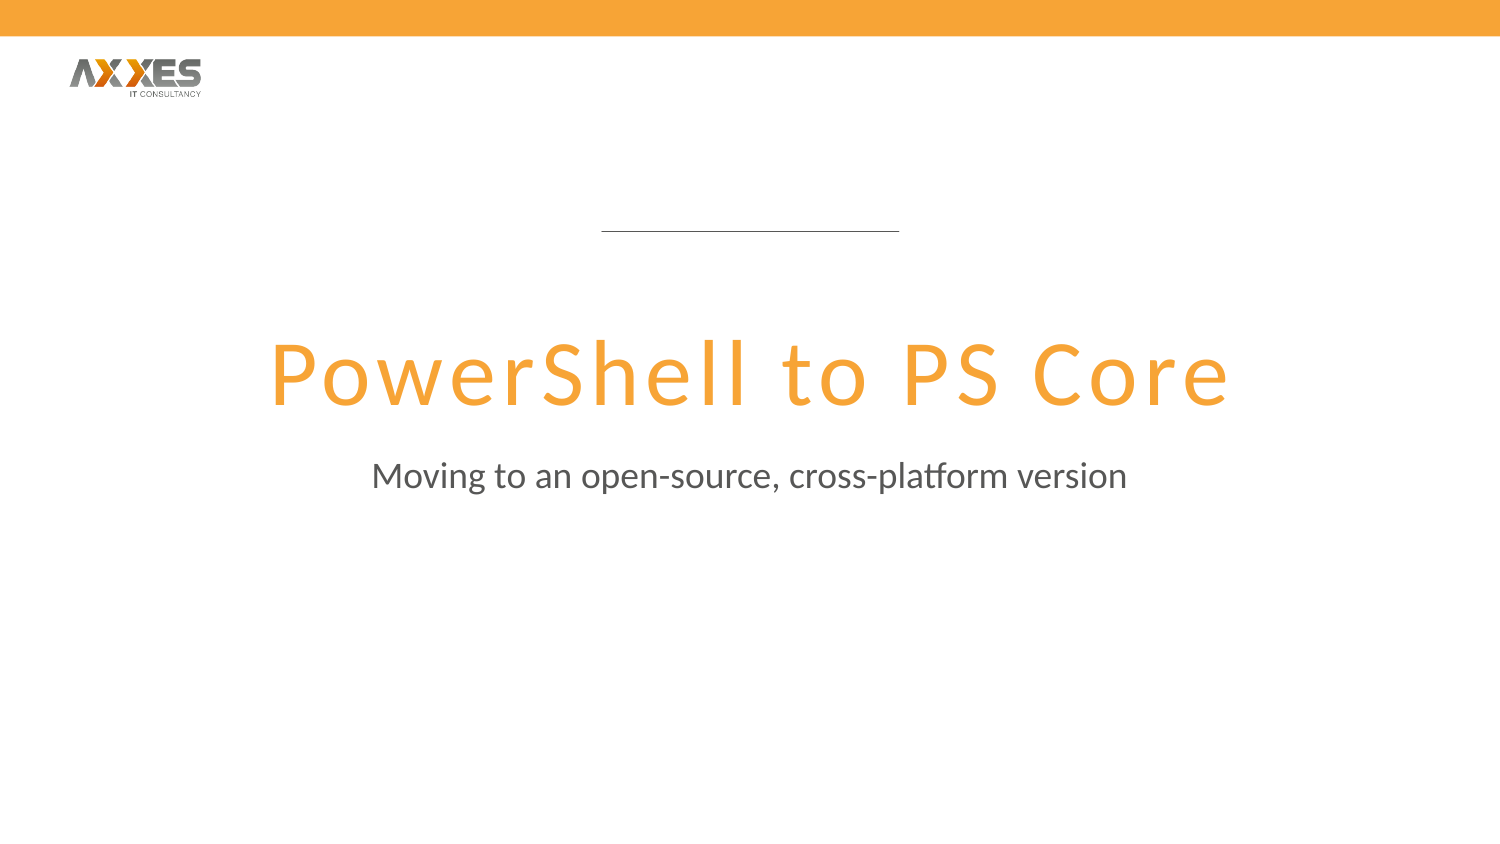

# PowerShell to PS Core
Moving to an open-source, cross-platform version